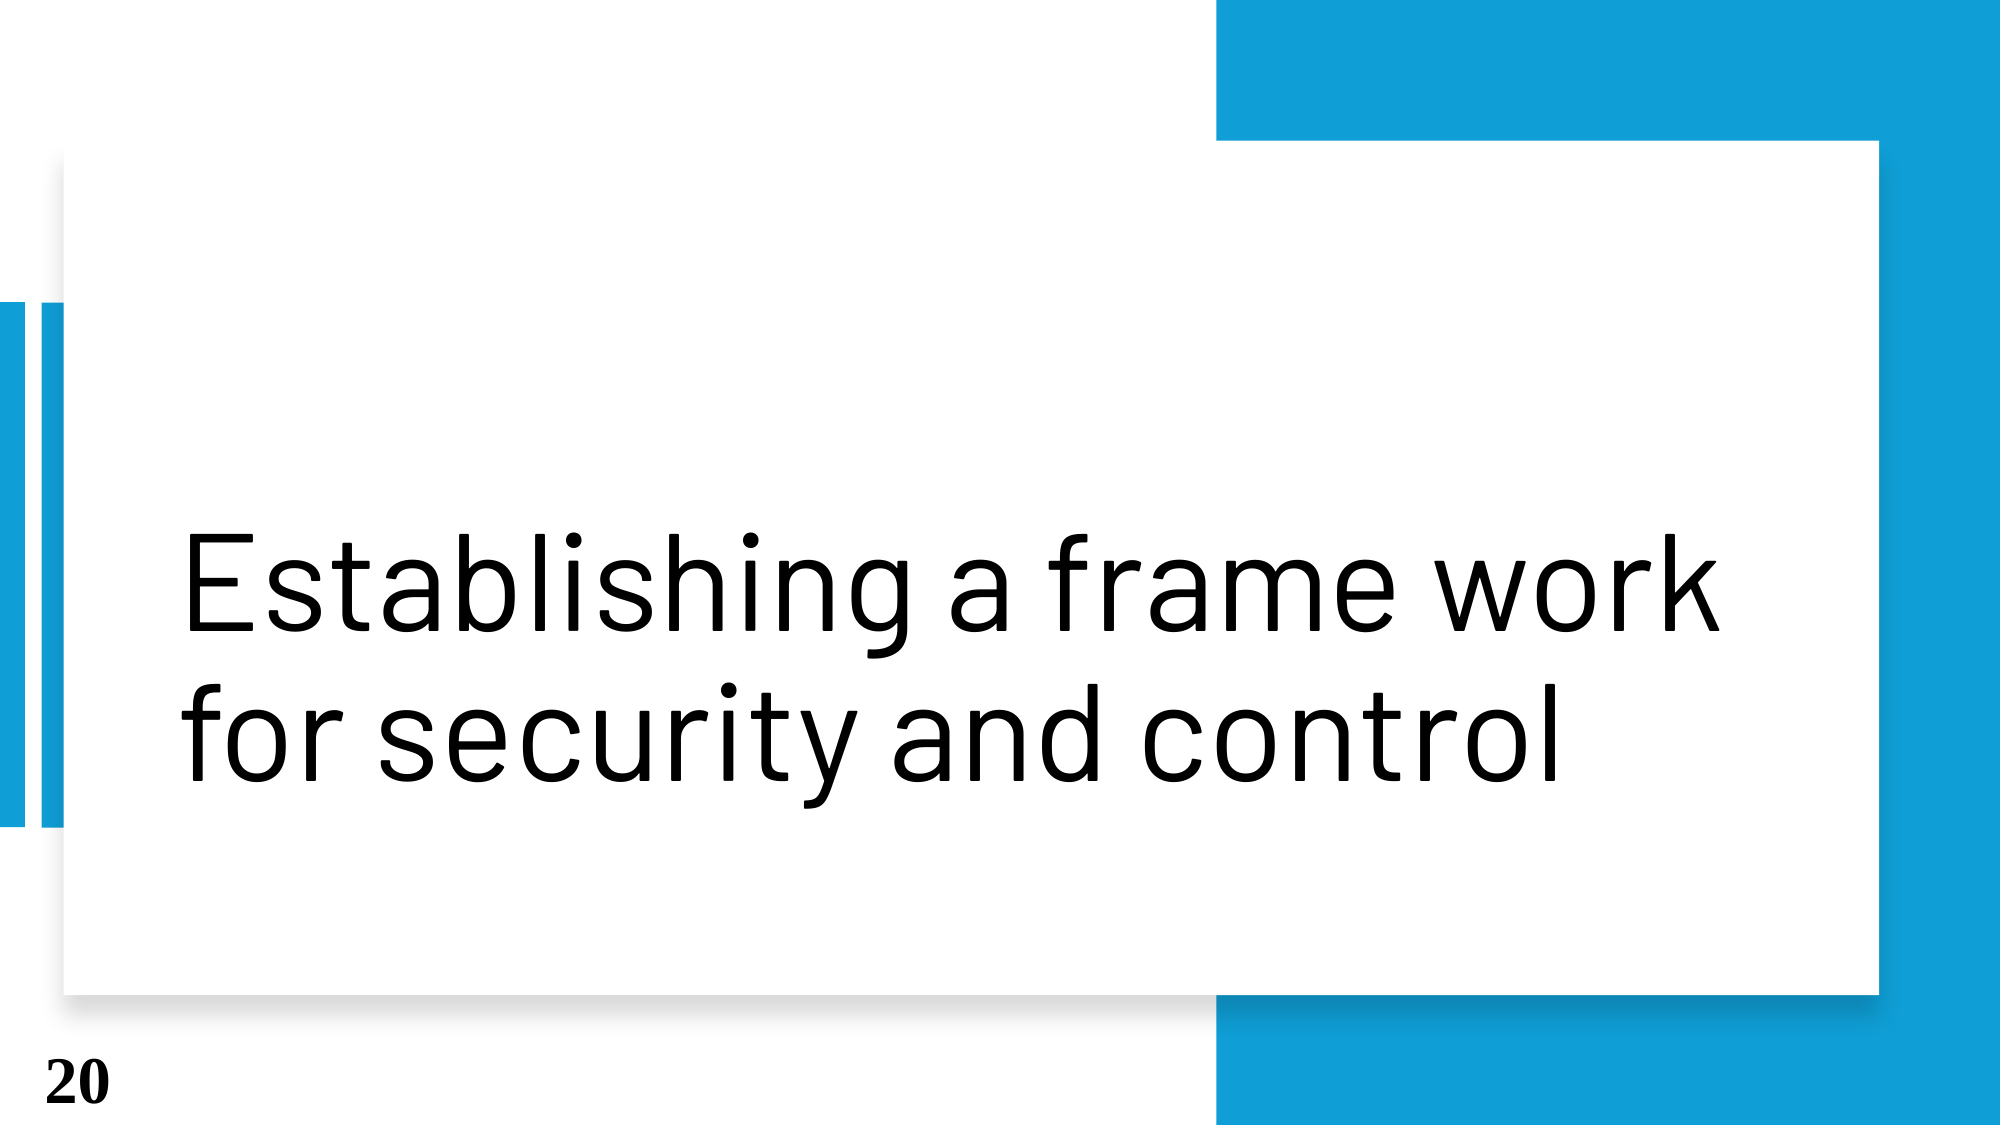

# Establishing a frame work for security and control

20